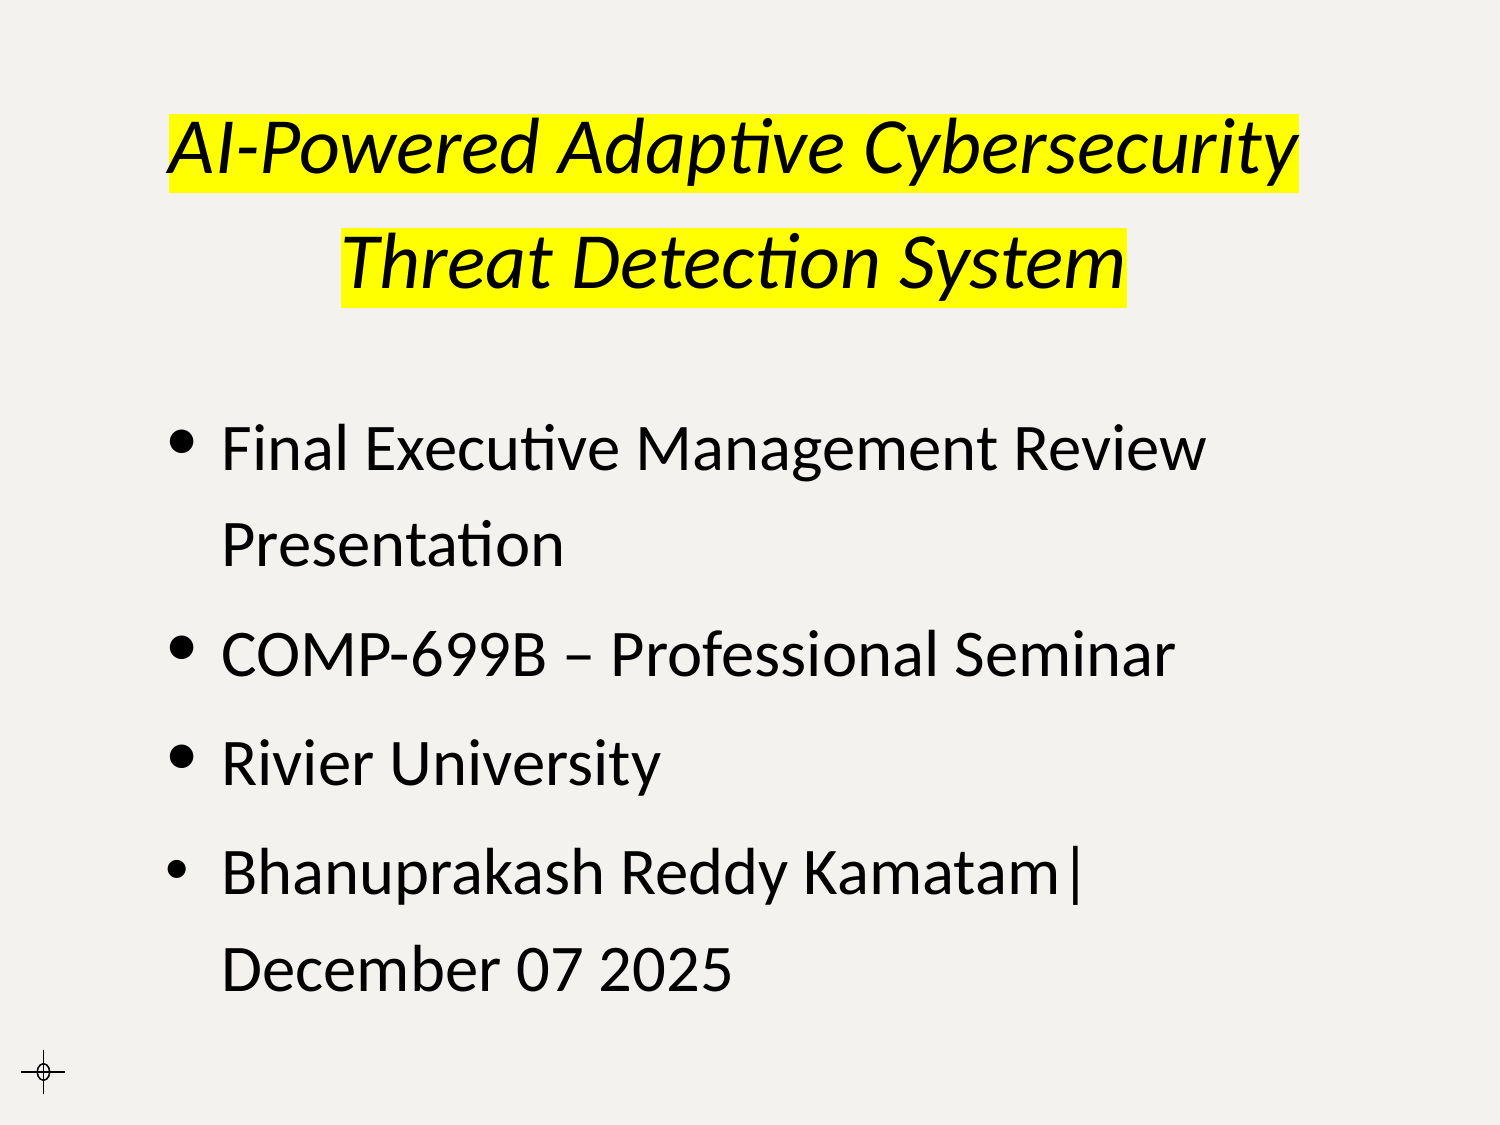

# AI-Powered Adaptive Cybersecurity Threat Detection System
Final Executive Management Review Presentation
COMP-699B – Professional Seminar
Rivier University
Bhanuprakash Reddy Kamatam| December 07 2025